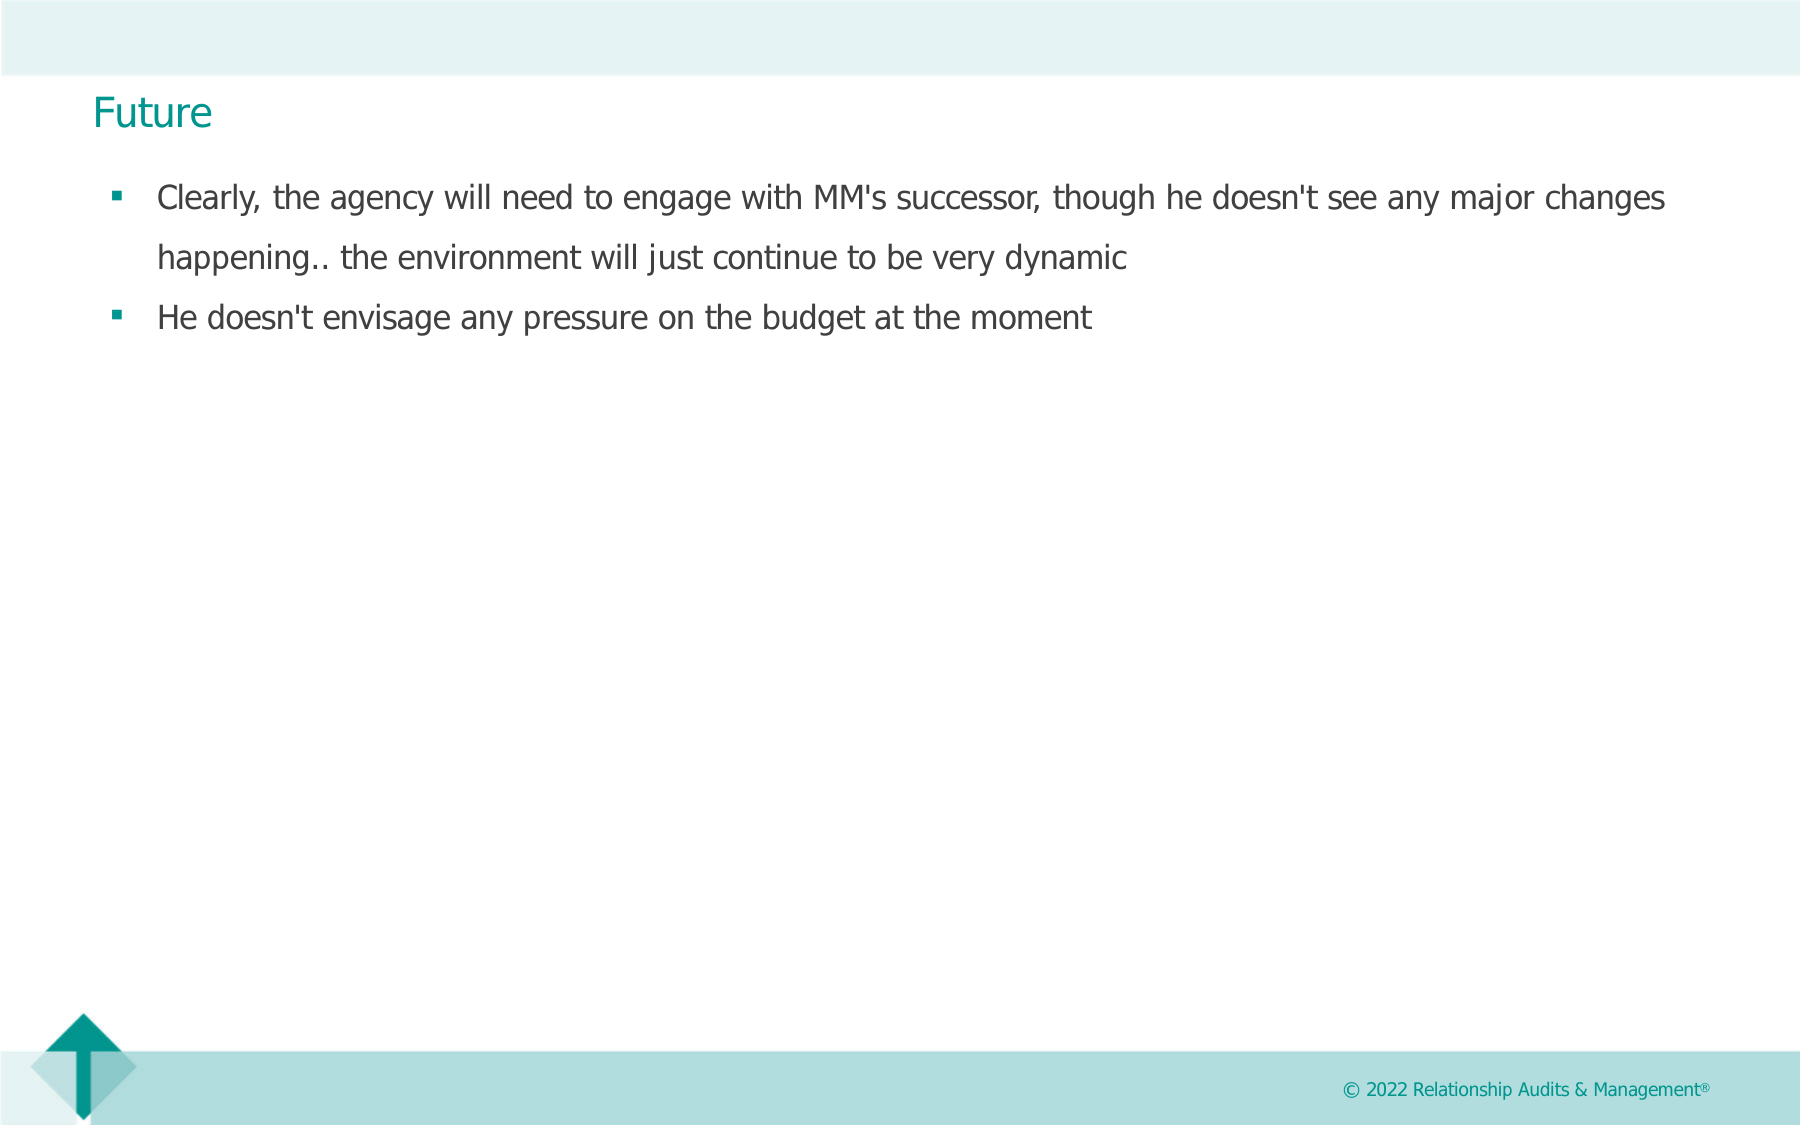

Future
Clearly, the agency will need to engage with MM's successor, though he doesn't see any major changes happening.. the environment will just continue to be very dynamic
He doesn't envisage any pressure on the budget at the moment
© 2022 Relationship Audits & Management®